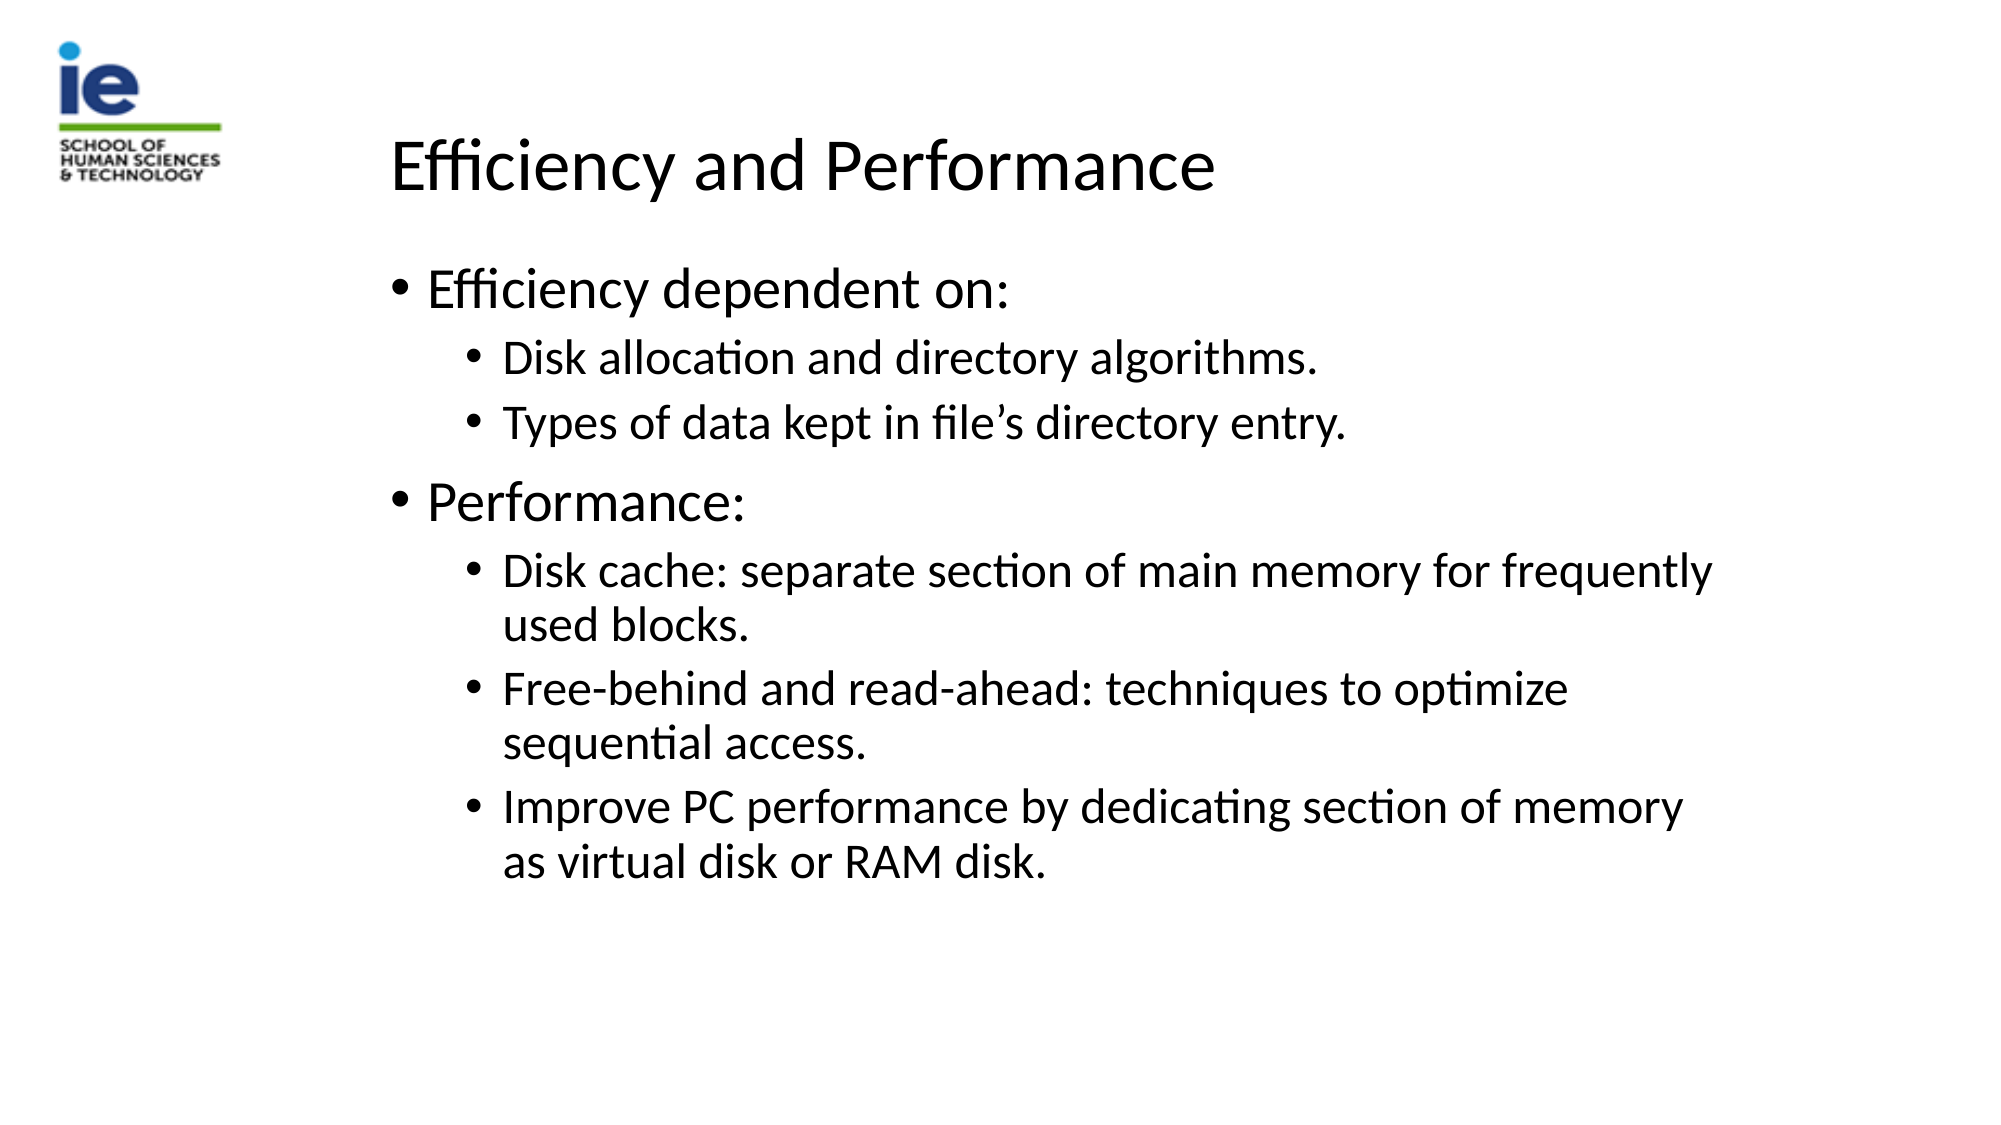

# Efficiency and Performance
Efficiency dependent on:
Disk allocation and directory algorithms.
Types of data kept in file’s directory entry.
Performance:
Disk cache: separate section of main memory for frequently used blocks.
Free-behind and read-ahead: techniques to optimize sequential access.
Improve PC performance by dedicating section of memory as virtual disk or RAM disk.